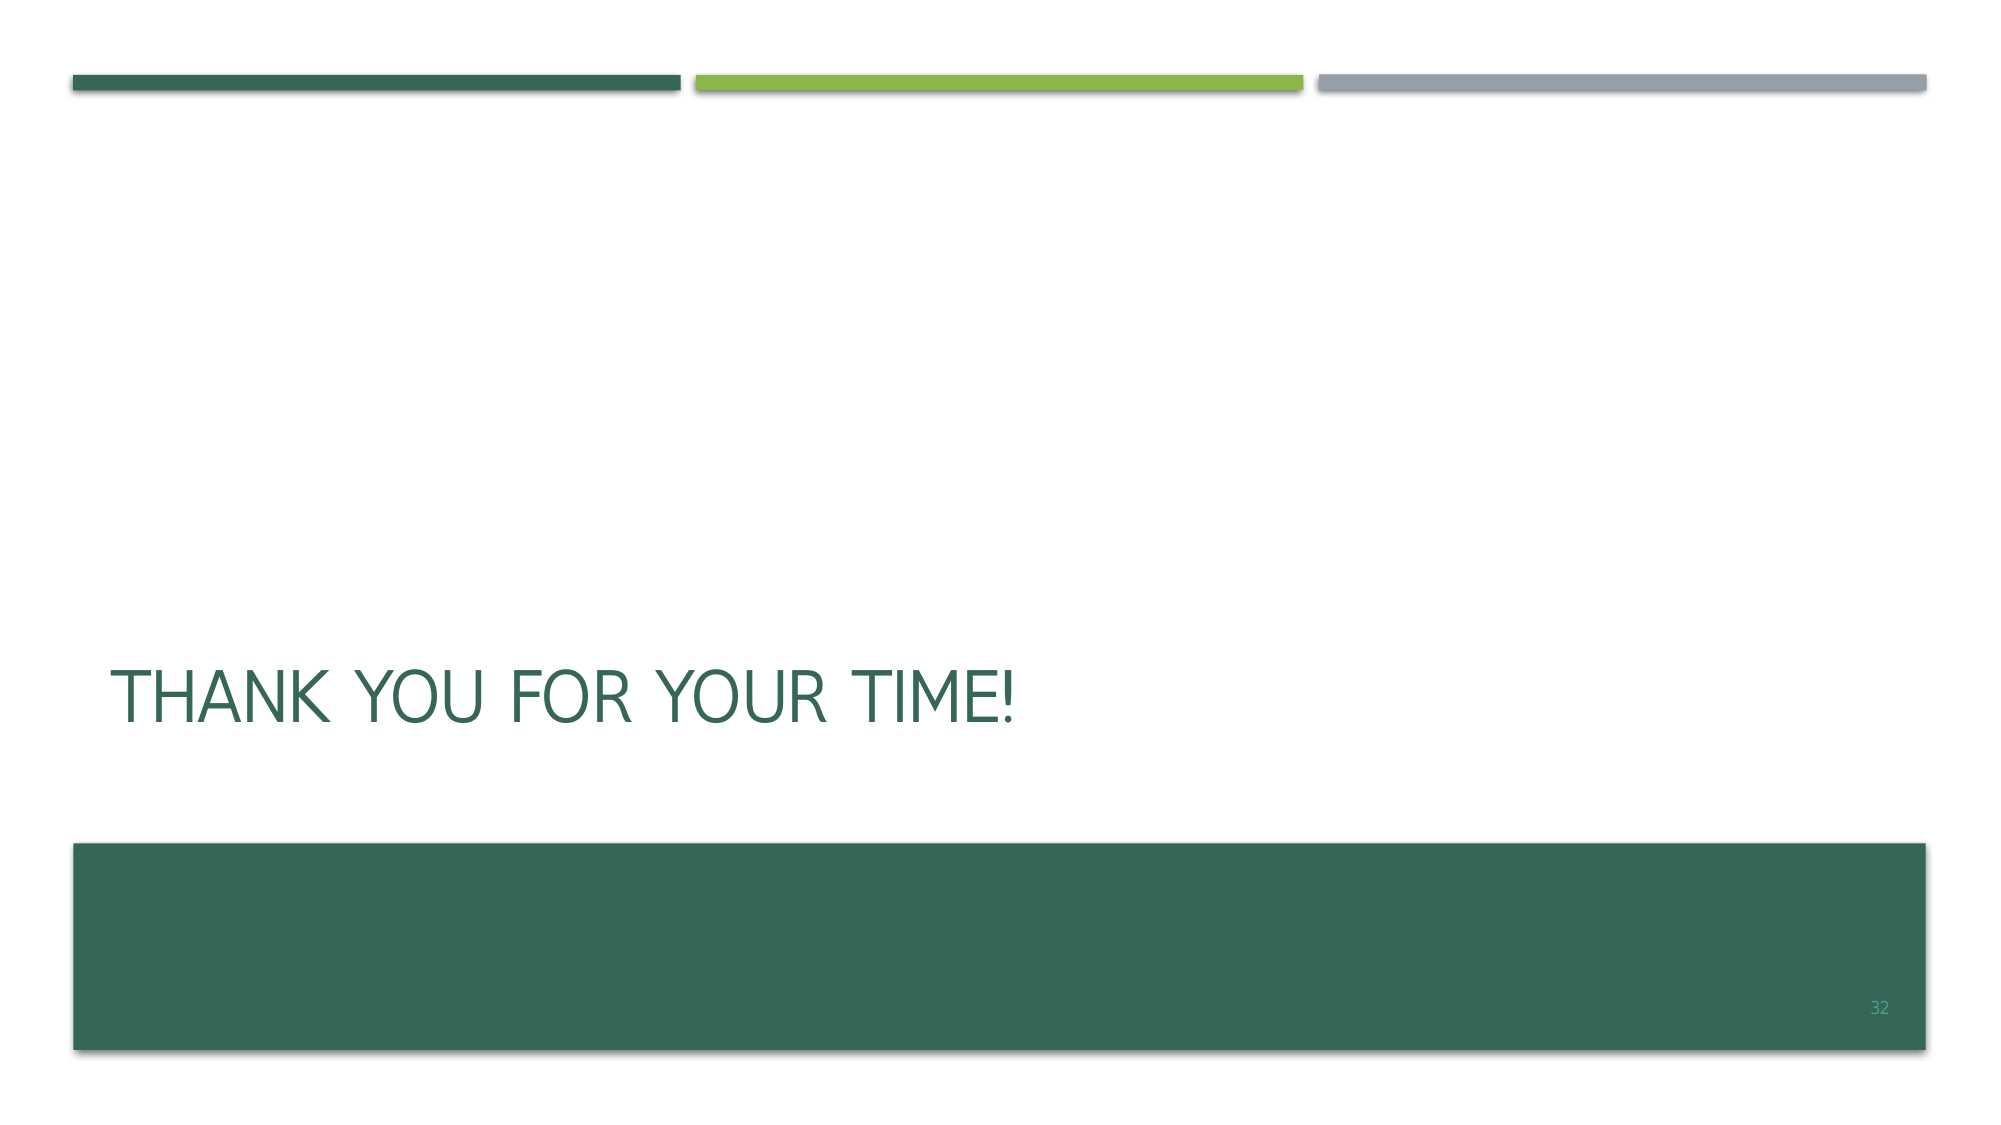

# Thank You For Your Time!

32